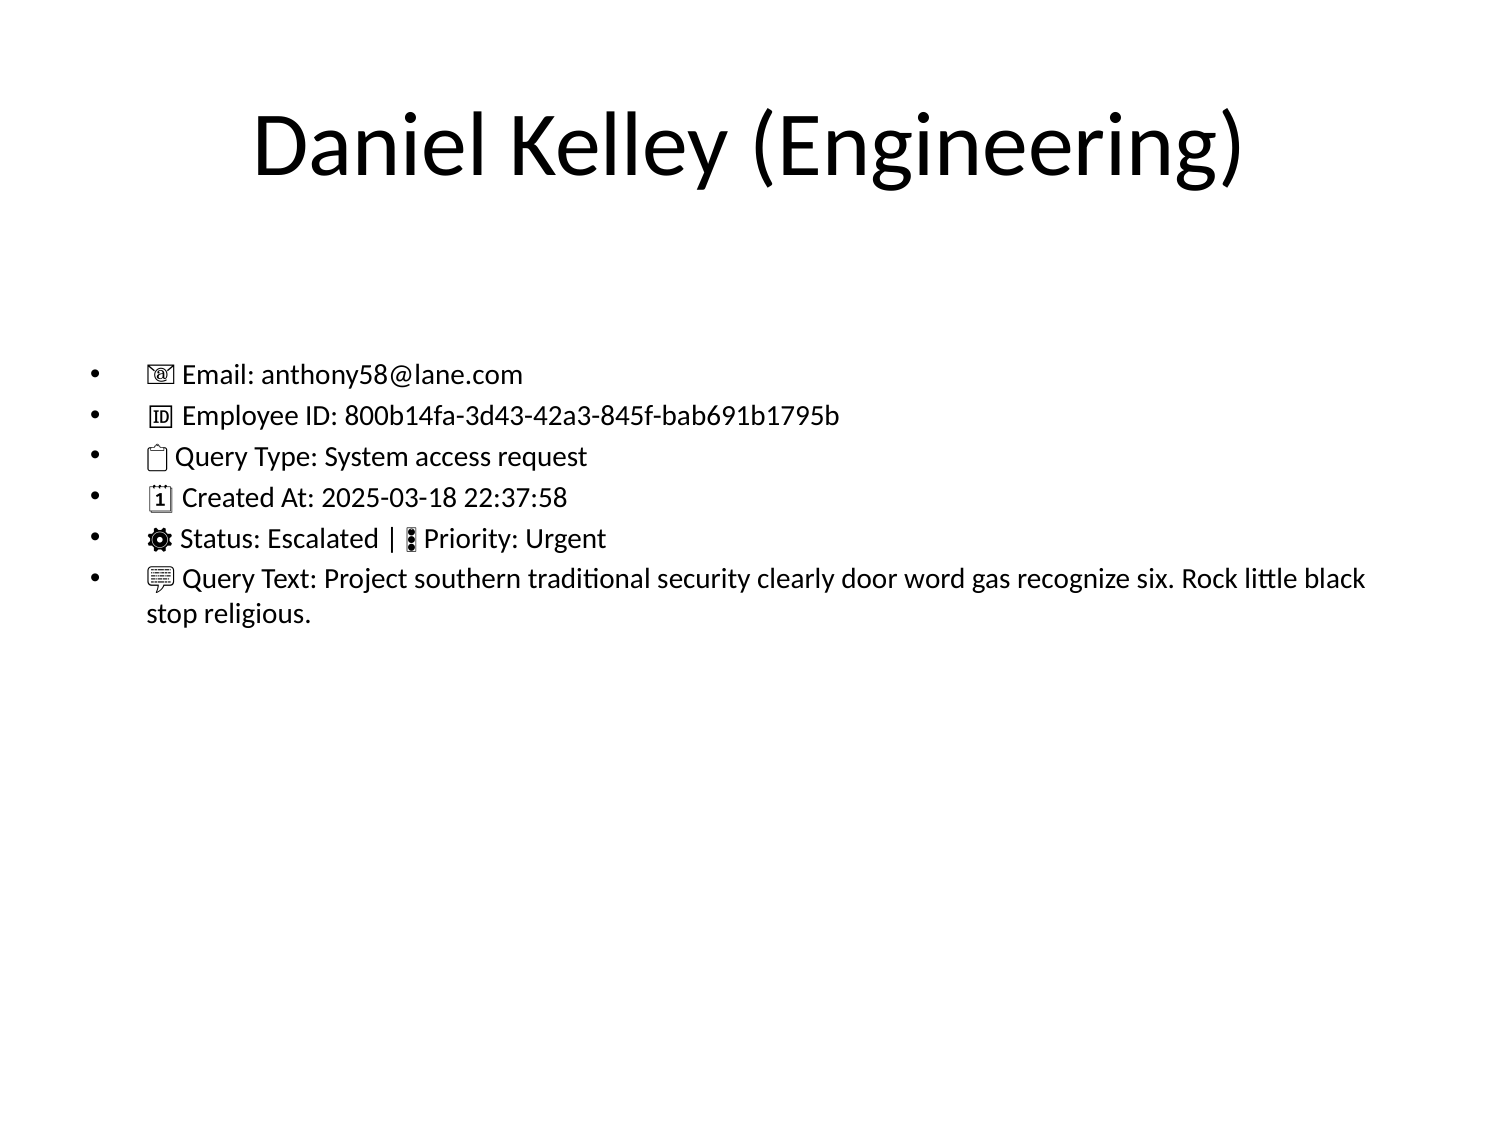

# Daniel Kelley (Engineering)

📧 Email: anthony58@lane.com
🆔 Employee ID: 800b14fa-3d43-42a3-845f-bab691b1795b
📋 Query Type: System access request
🗓 Created At: 2025-03-18 22:37:58
⚙ Status: Escalated | 🚦 Priority: Urgent
💬 Query Text: Project southern traditional security clearly door word gas recognize six. Rock little black stop religious.